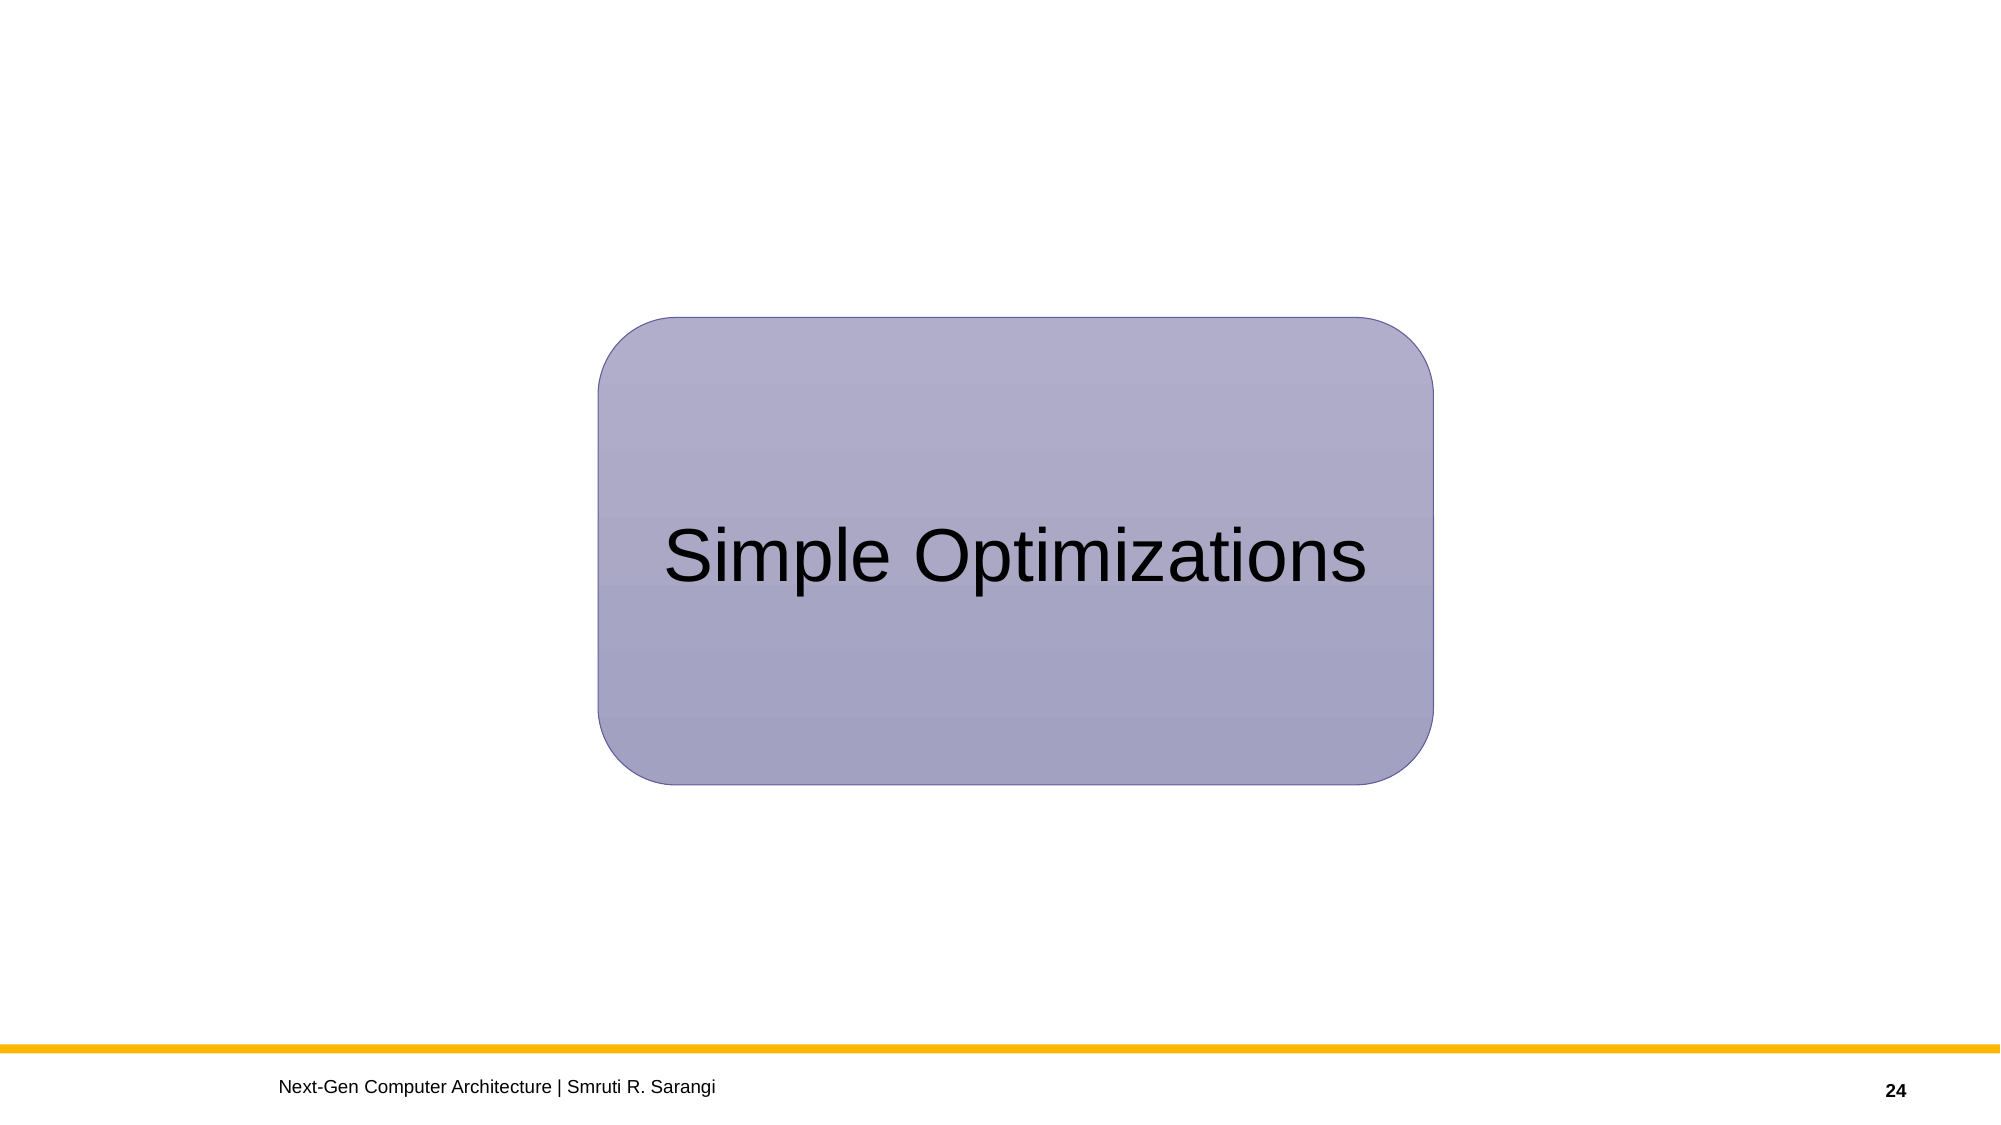

#

Simple Optimizations
Next-Gen Computer Architecture | Smruti R. Sarangi
24